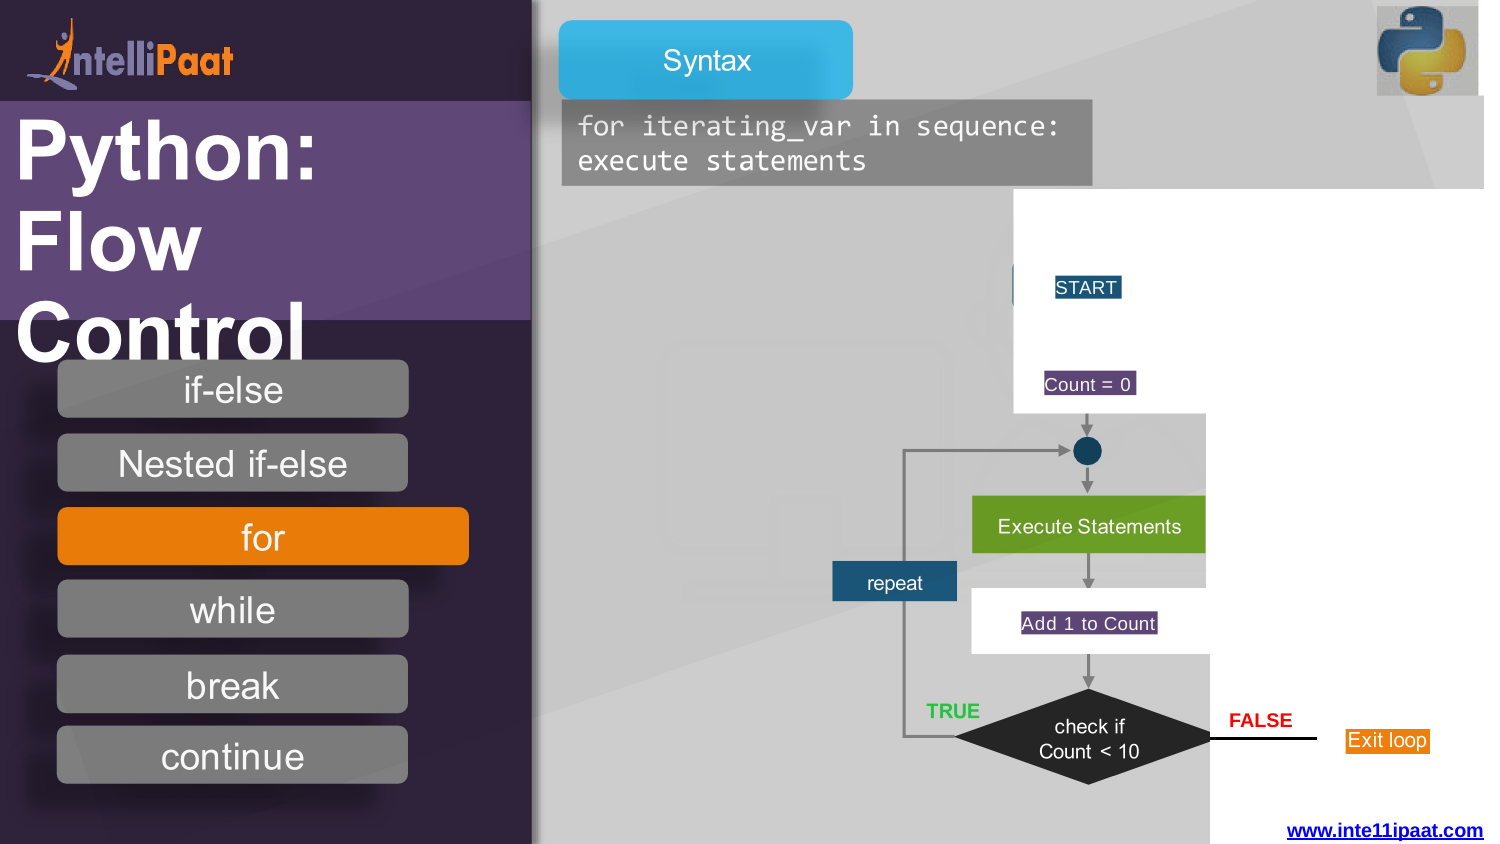

START
Count = 0
Add 1 to Count
FALSE

www.inte11ipaat.com